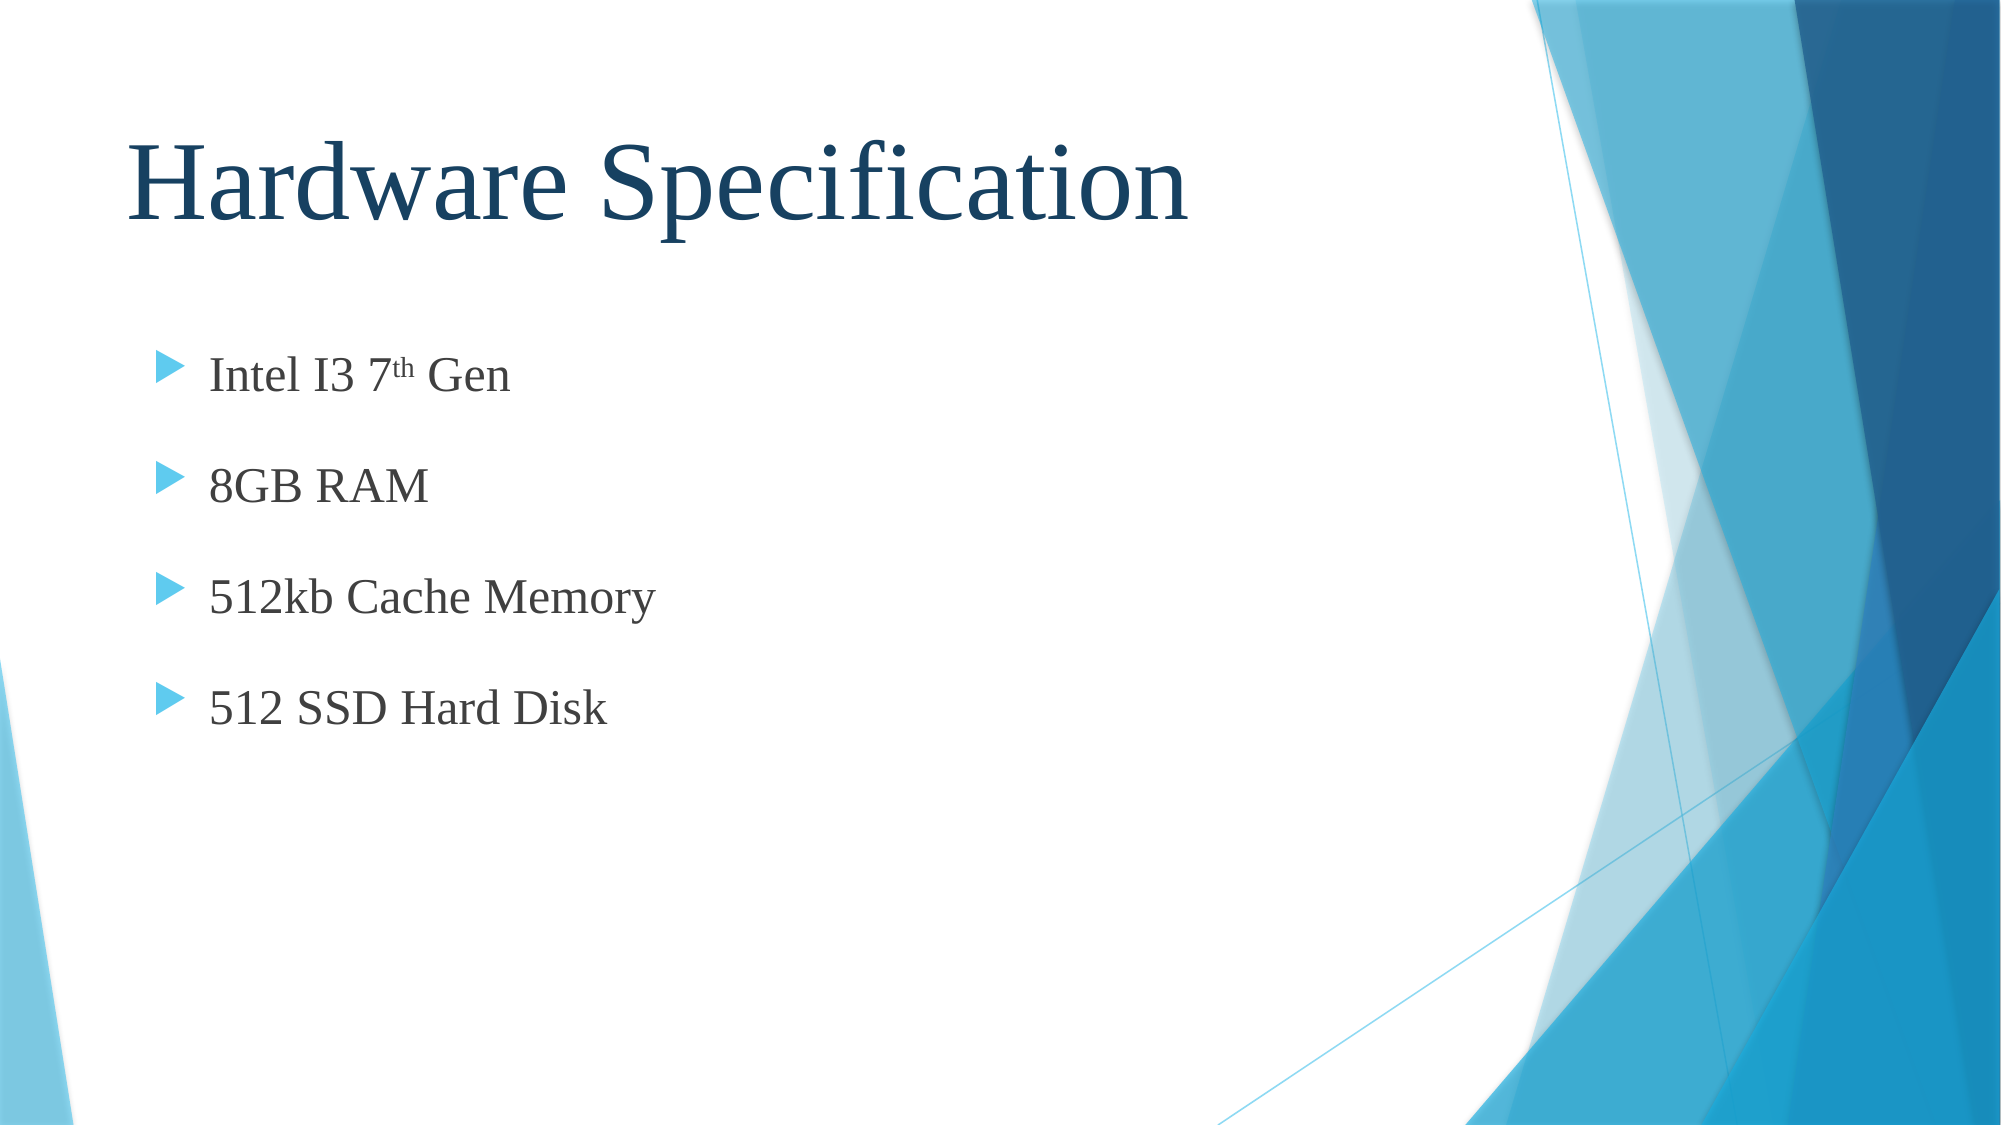

# Hardware Specification
Intel I3 7th Gen
8GB RAM
512kb Cache Memory
512 SSD Hard Disk